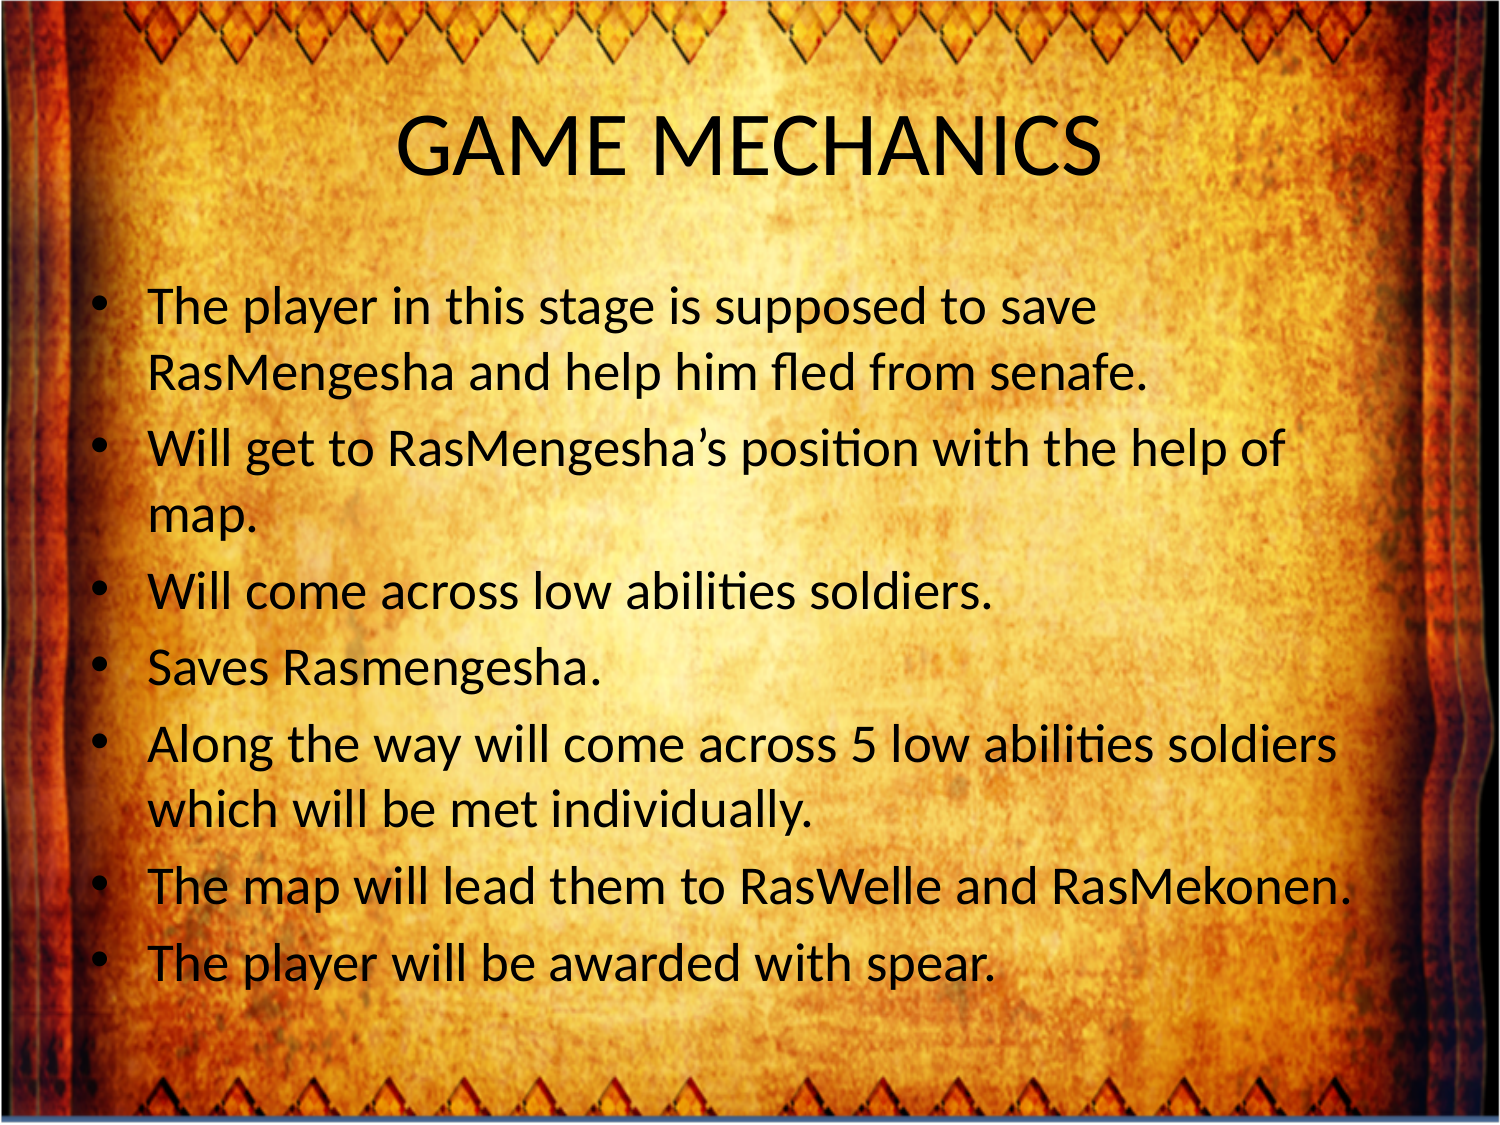

# GAME MECHANICS
The player in this stage is supposed to save RasMengesha and help him fled from senafe.
Will get to RasMengesha’s position with the help of map.
Will come across low abilities soldiers.
Saves Rasmengesha.
Along the way will come across 5 low abilities soldiers which will be met individually.
The map will lead them to RasWelle and RasMekonen.
The player will be awarded with spear.